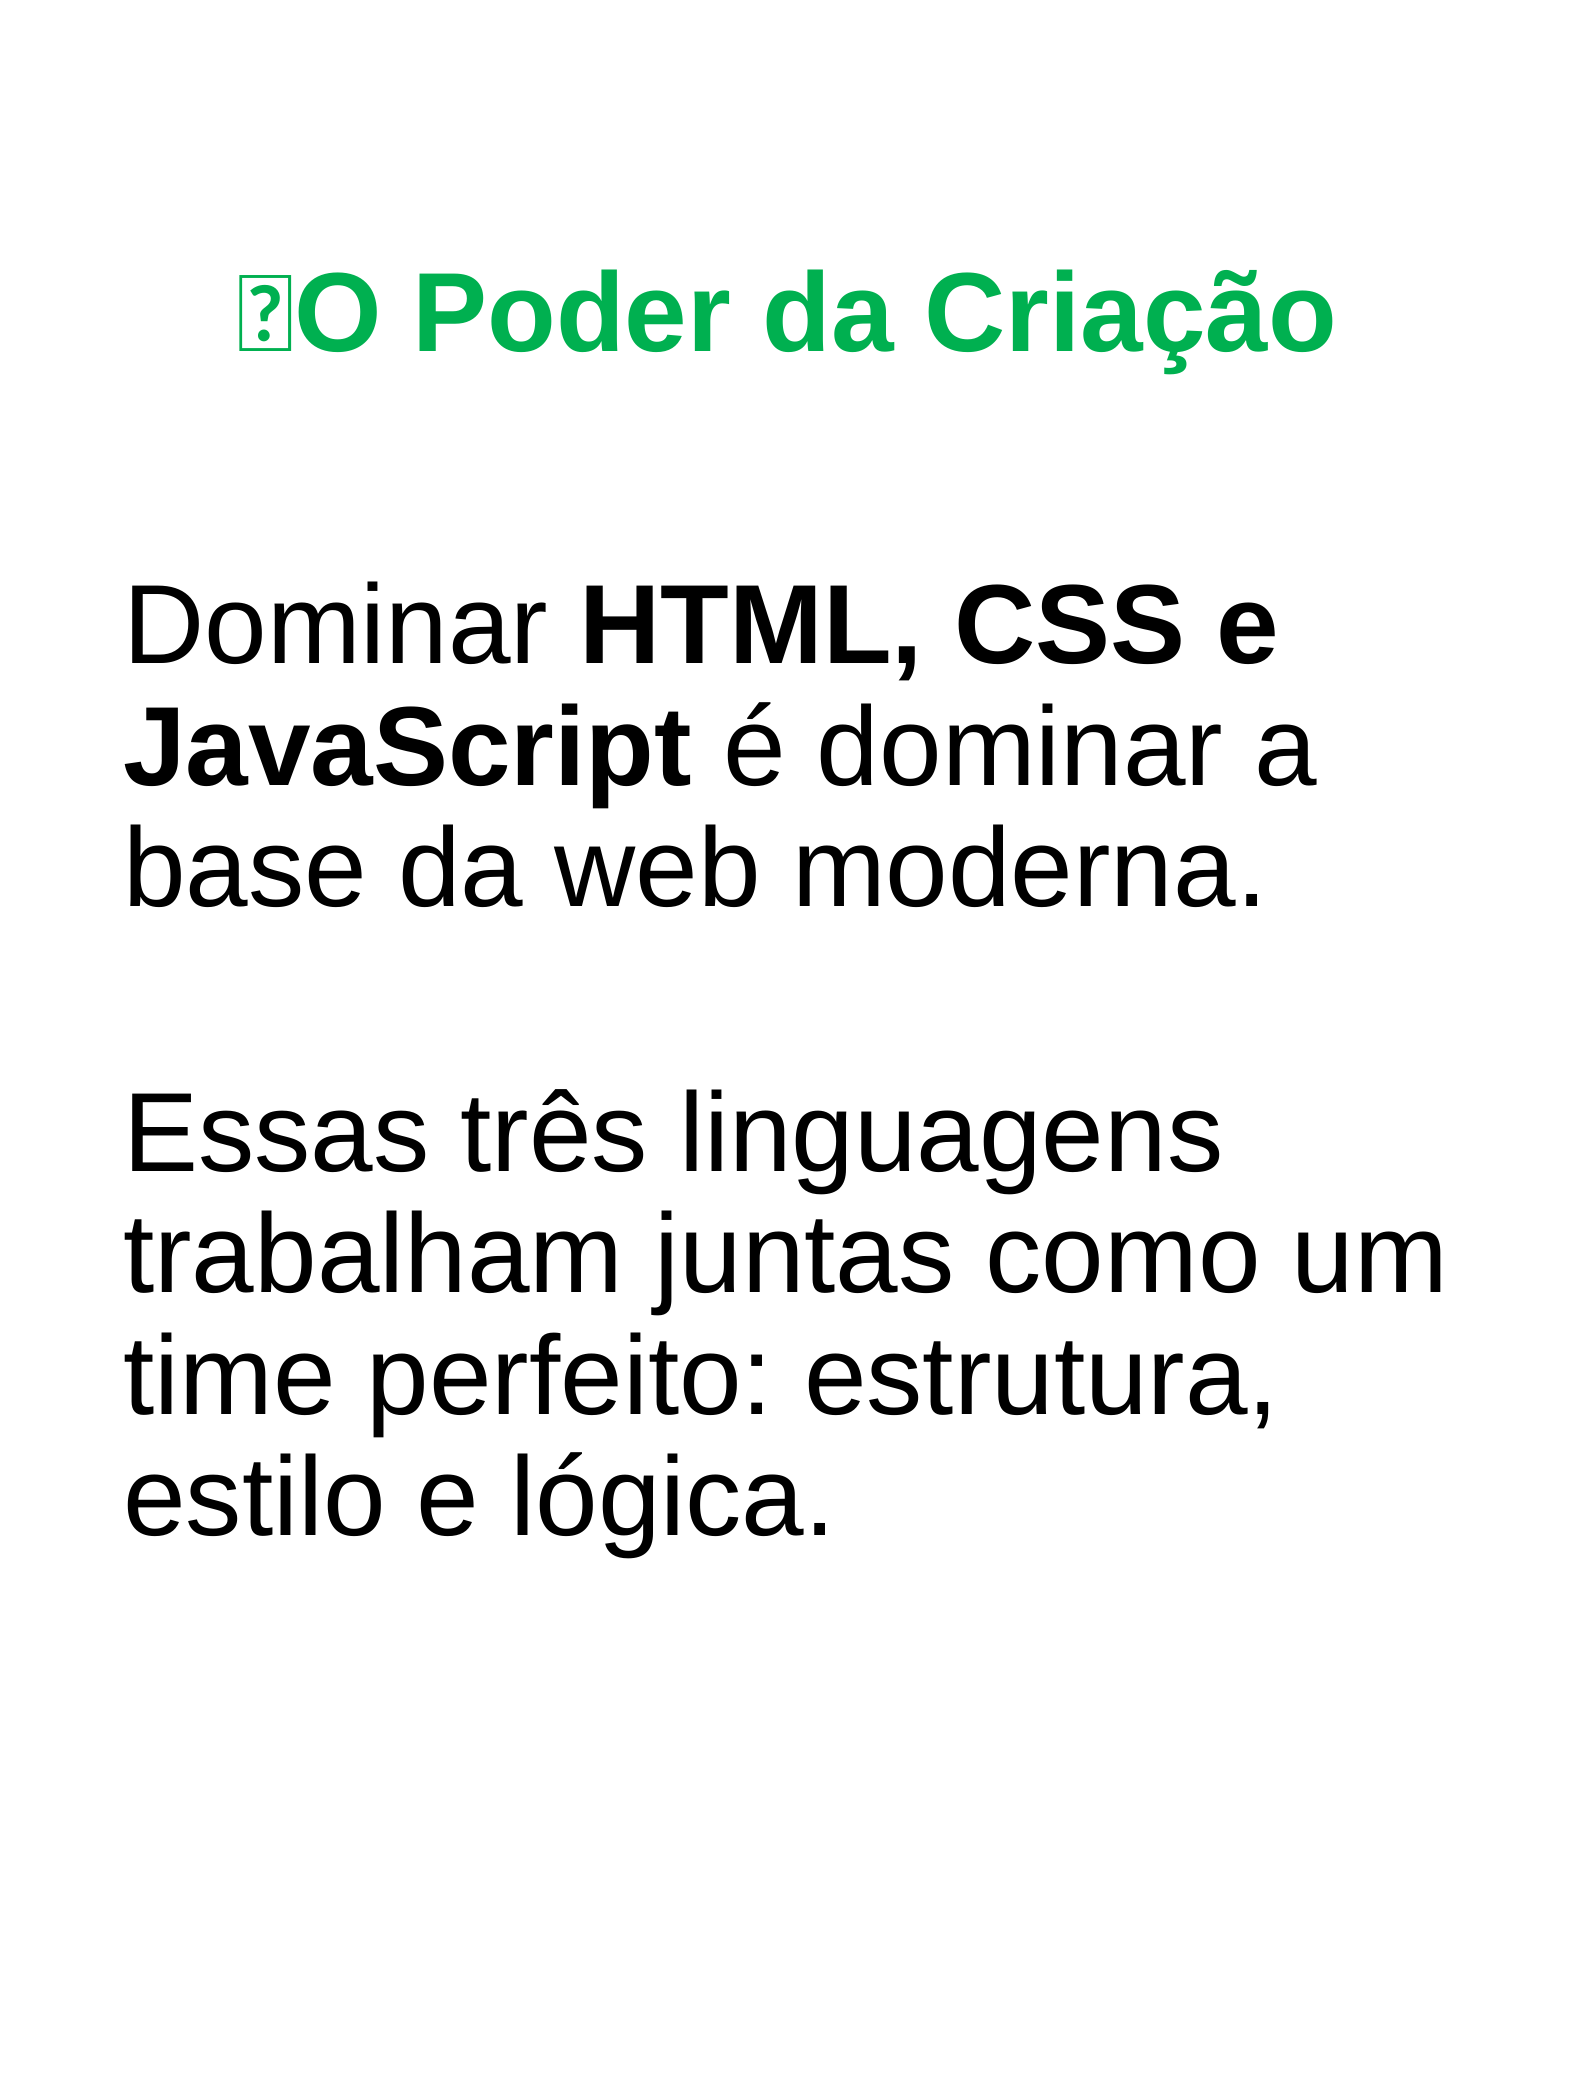

# 🧩O Poder da Criação
Dominar HTML, CSS e JavaScript é dominar a base da web moderna.
Essas três linguagens trabalham juntas como um time perfeito: estrutura, estilo e lógica.